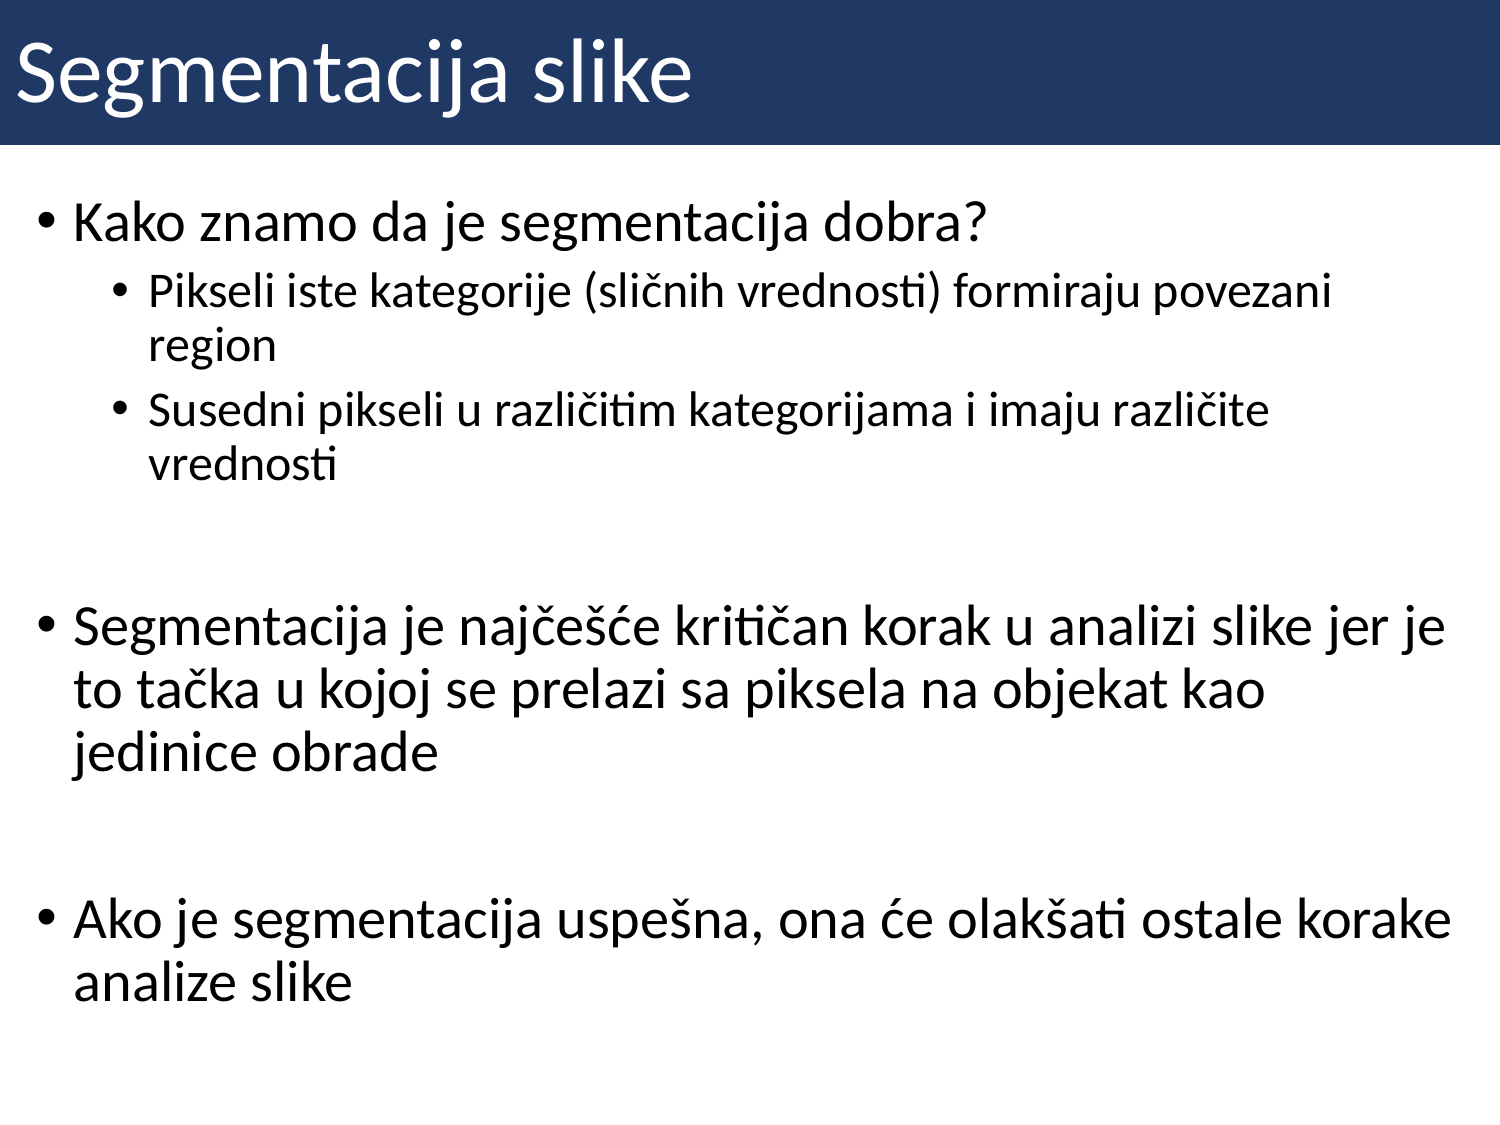

# Segmentacija slike
Kako znamo da je segmentacija dobra?
Pikseli iste kategorije (sličnih vrednosti) formiraju povezani region
Susedni pikseli u različitim kategorijama i imaju različite vrednosti

Segmentacija je najčešće kritičan korak u analizi slike jer je to tačka u kojoj se prelazi sa piksela na objekat kao jedinice obrade

Ako je segmentacija uspešna, ona će olakšati ostale korake analize slike